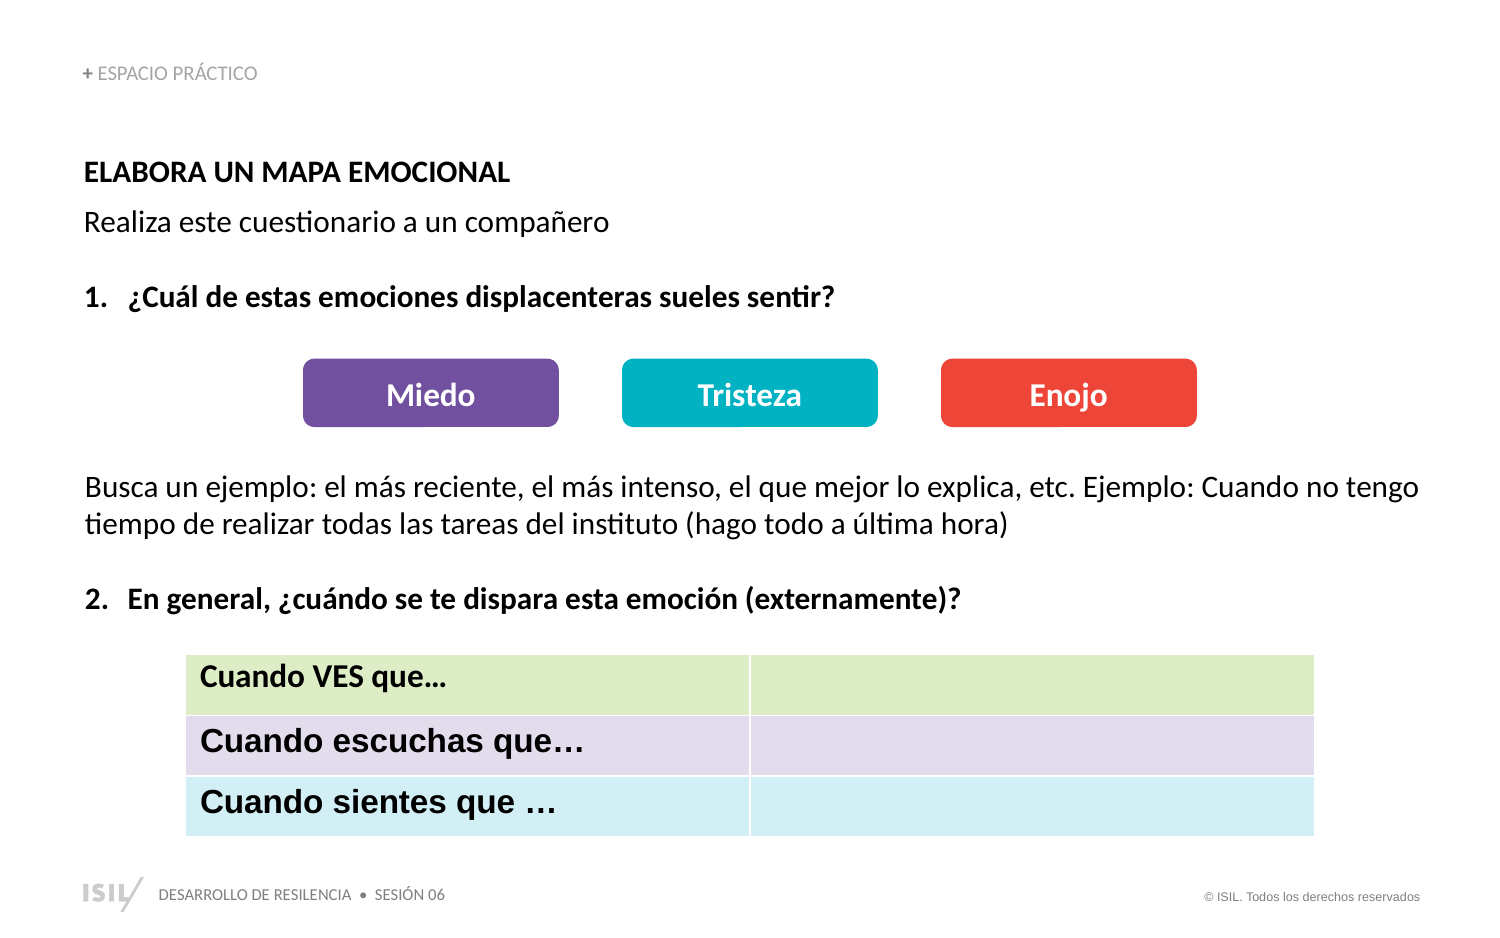

+ ESPACIO PRÁCTICO
ELABORA UN MAPA EMOCIONAL
Realiza este cuestionario a un compañero

¿Cuál de estas emociones displacenteras sueles sentir?
Miedo
Tristeza
Enojo
Busca un ejemplo: el más reciente, el más intenso, el que mejor lo explica, etc. Ejemplo: Cuando no tengo tiempo de realizar todas las tareas del instituto (hago todo a última hora)

En general, ¿cuándo se te dispara esta emoción (externamente)?
| Cuando VES que… |  |
| --- | --- |
| Cuando escuchas que… |  |
| Cuando sientes que … |  |